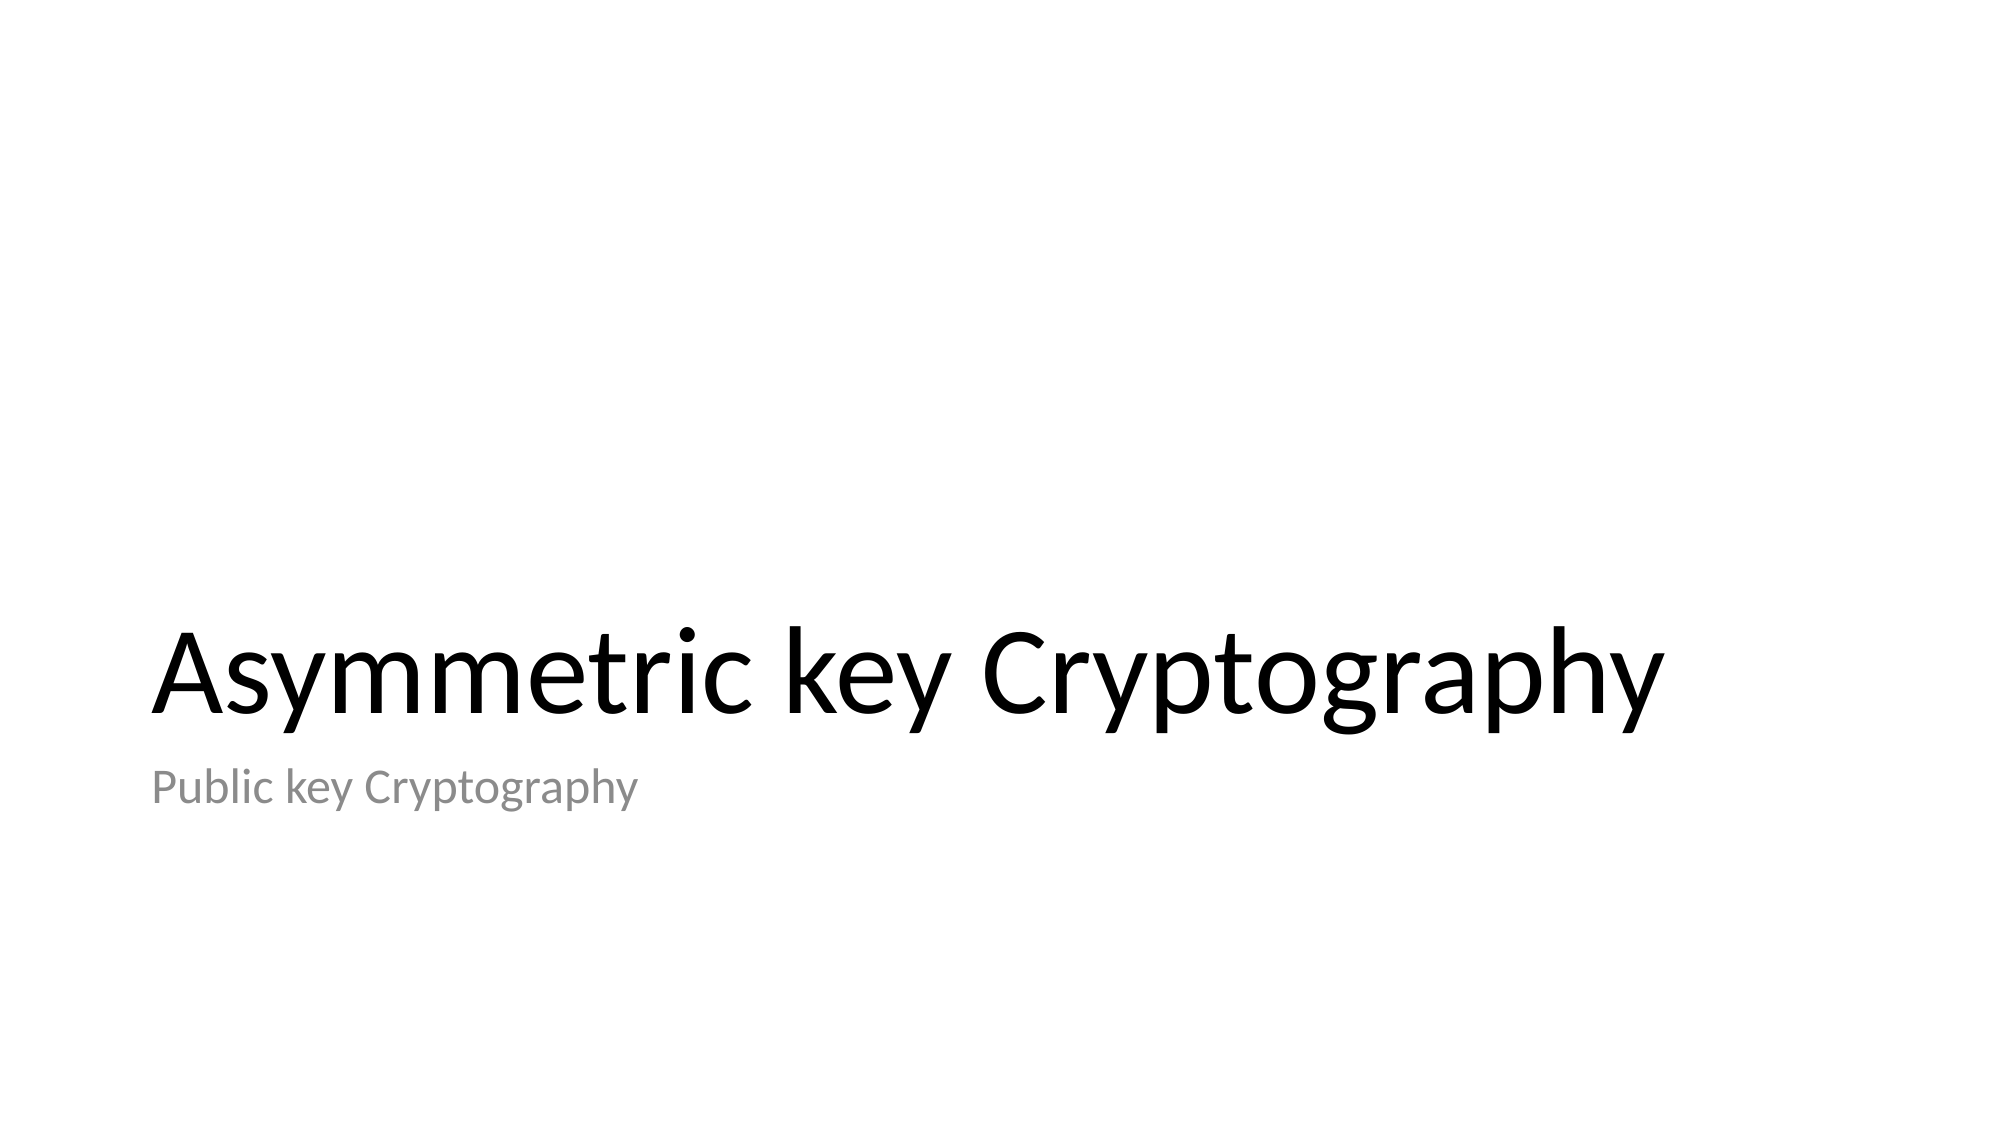

# Asymmetric key Cryptography
Public key Cryptography